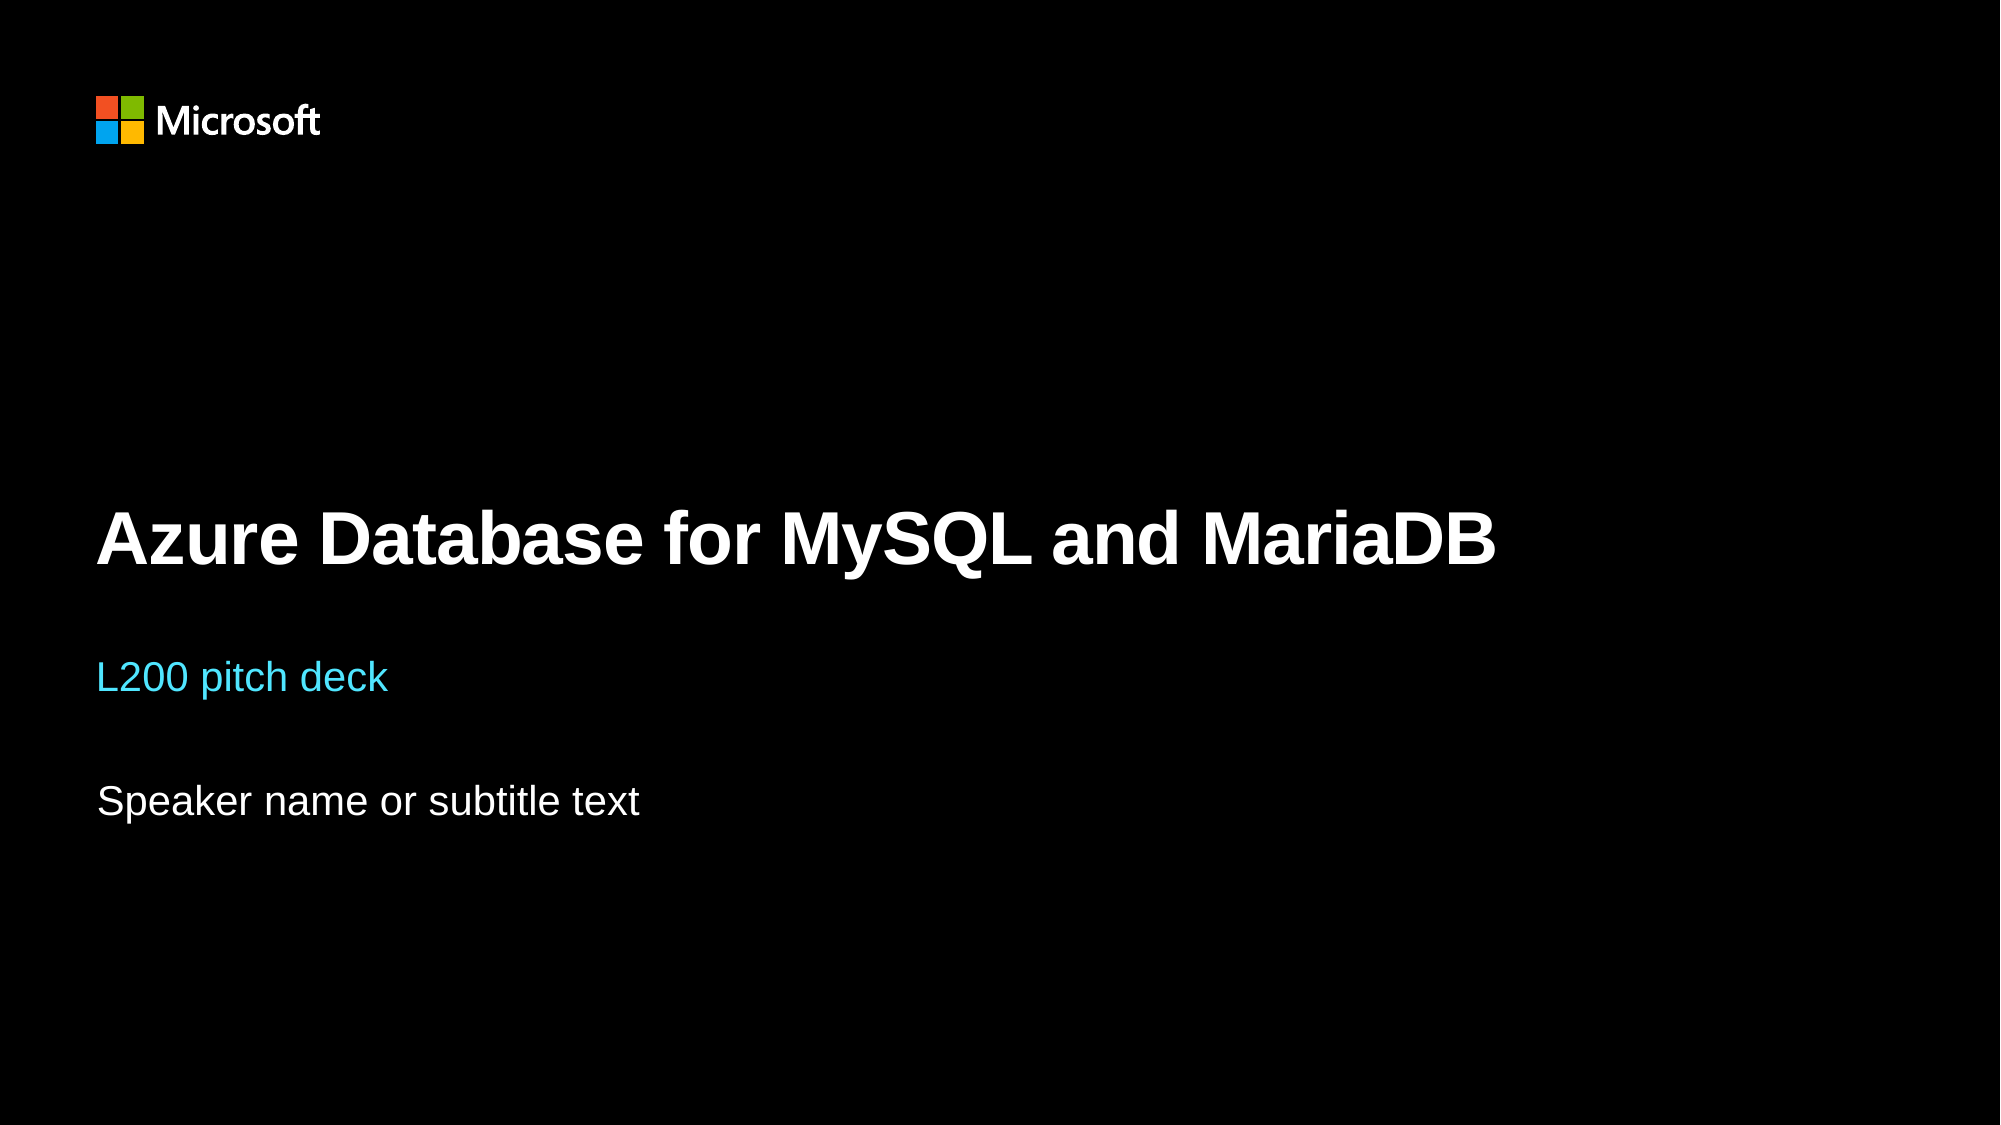

# Azure Database for MySQL and MariaDB
L200 pitch deck
Speaker name or subtitle text